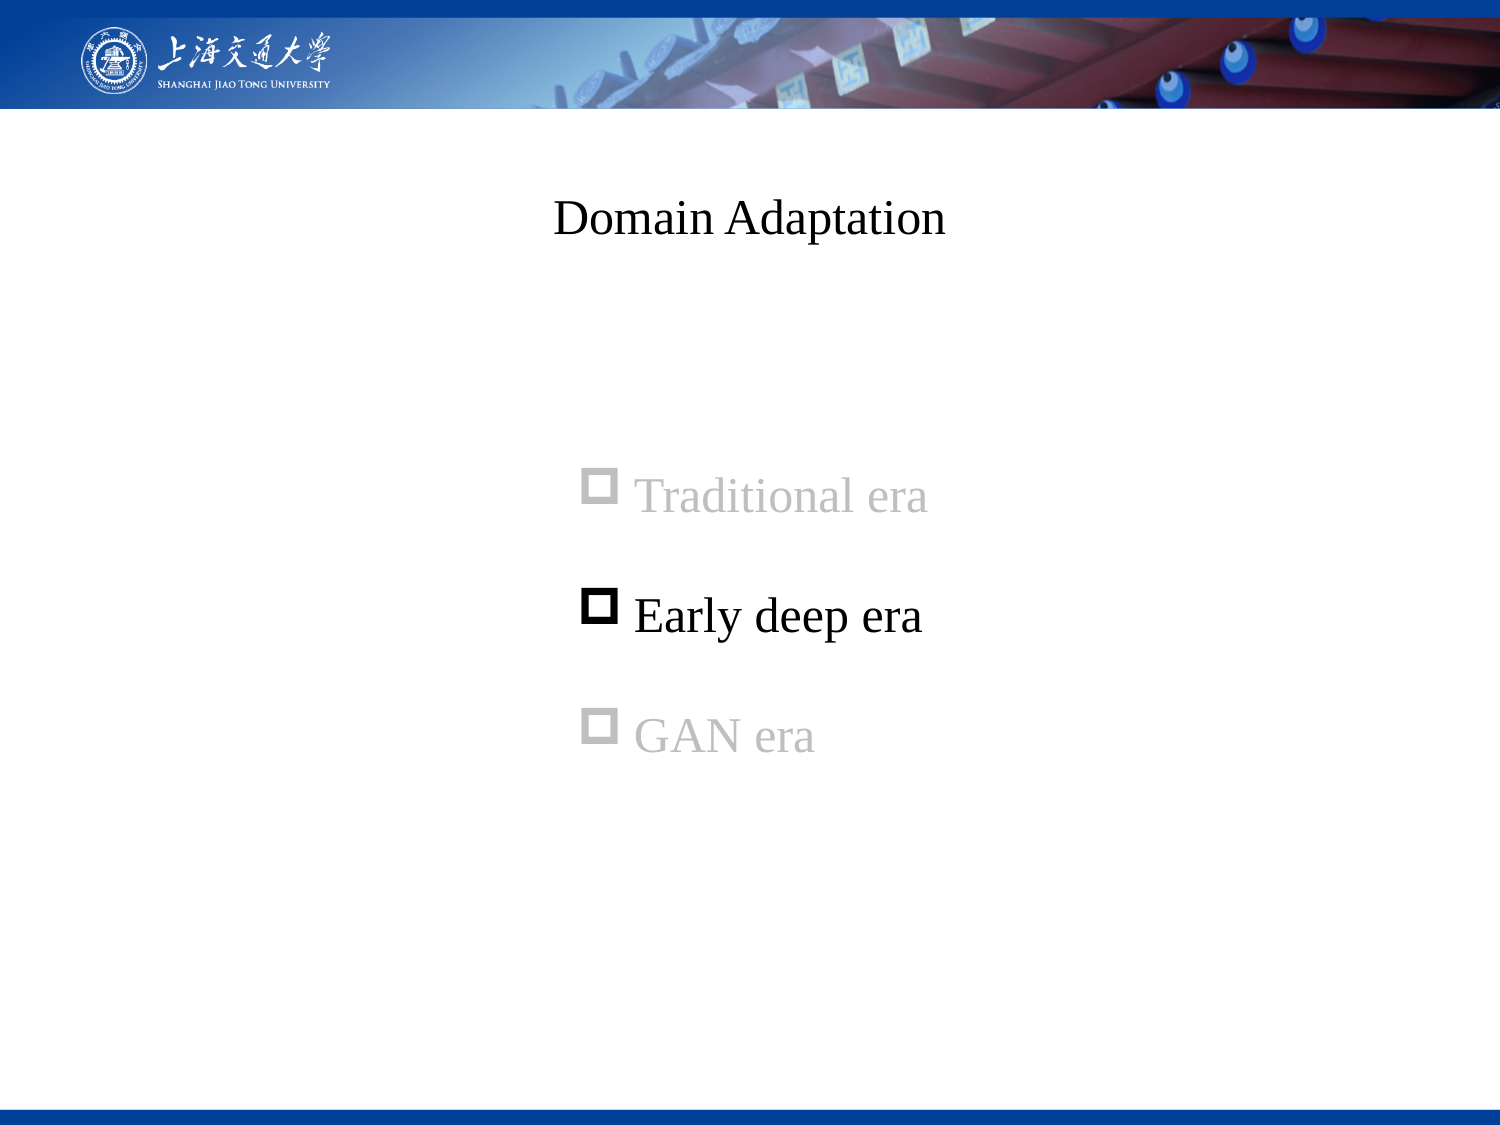

Domain Adaptation
Traditional era

Early deep era

GAN era